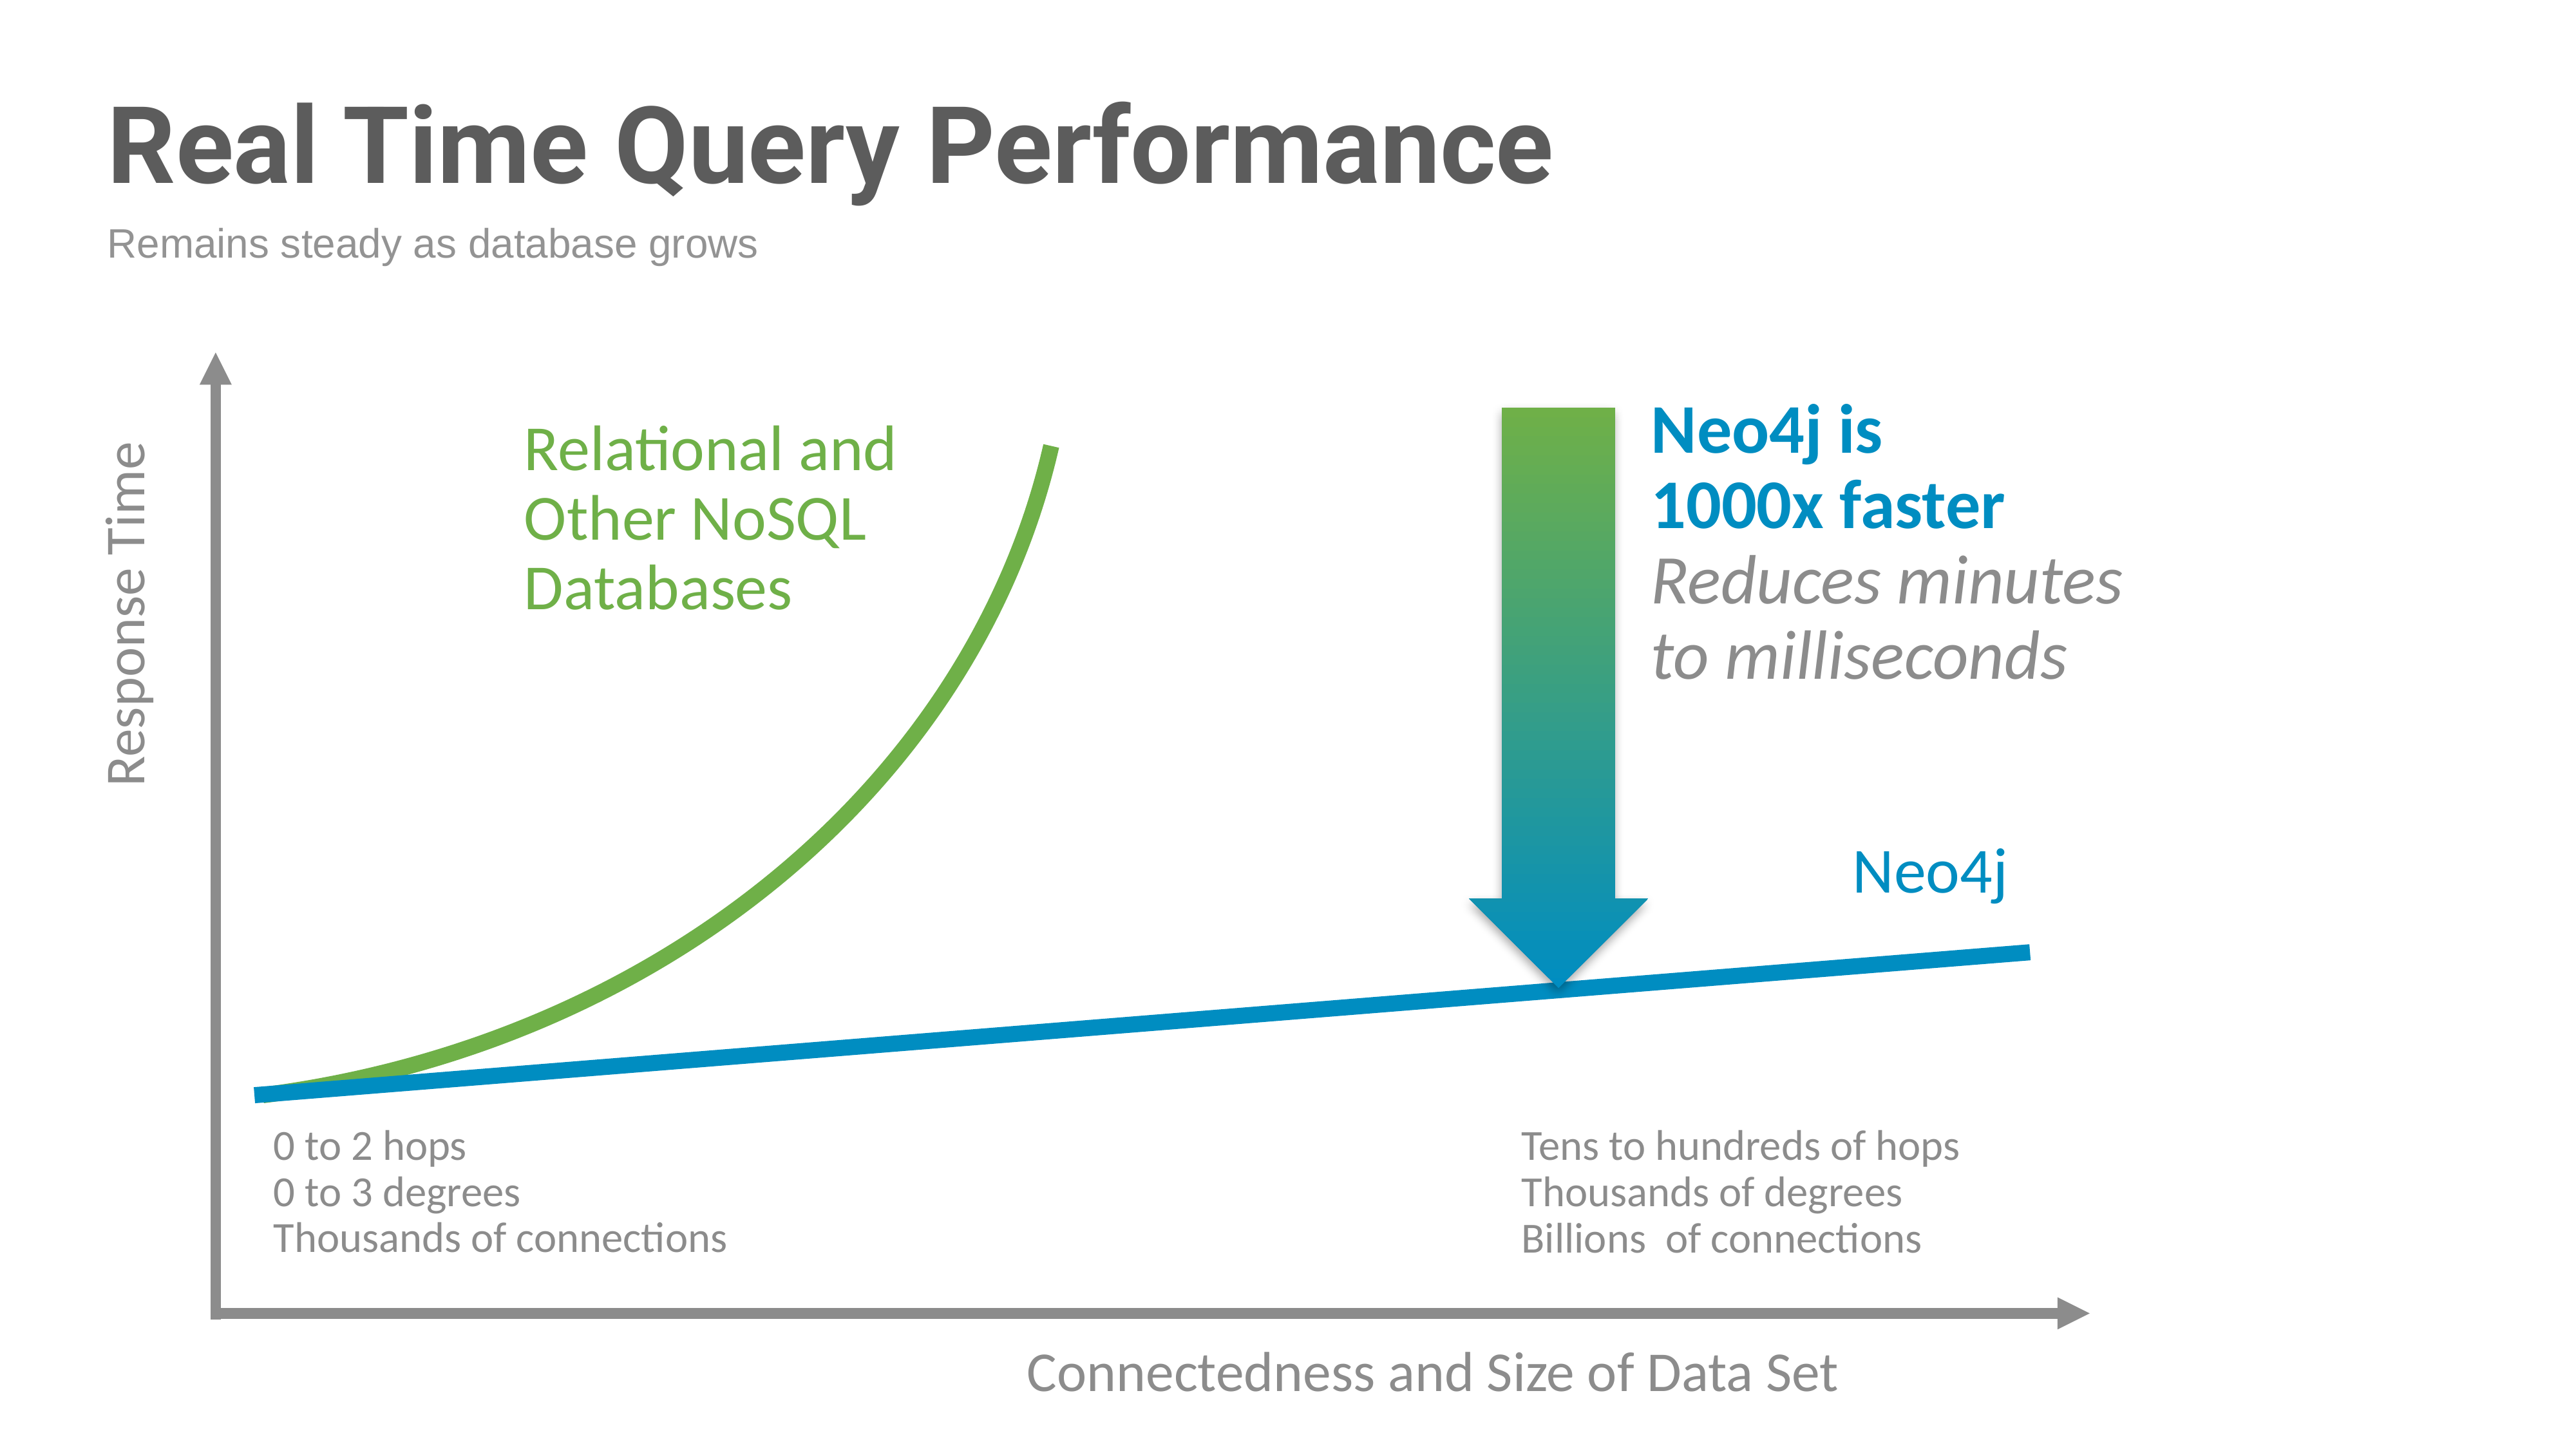

# Real Time Query Performance
Remains steady as database grows

Relational and
Other NoSQL
Databases

Response Time
Neo4j

0 to 2 hops
0 to 3 degrees
Thousands of connections
Tens to hundreds of hops
Thousands of degrees
Billions  of connections

Connectedness and Size of Data Set
Neo4j is
1000x faster
Reduces minutes
to milliseconds